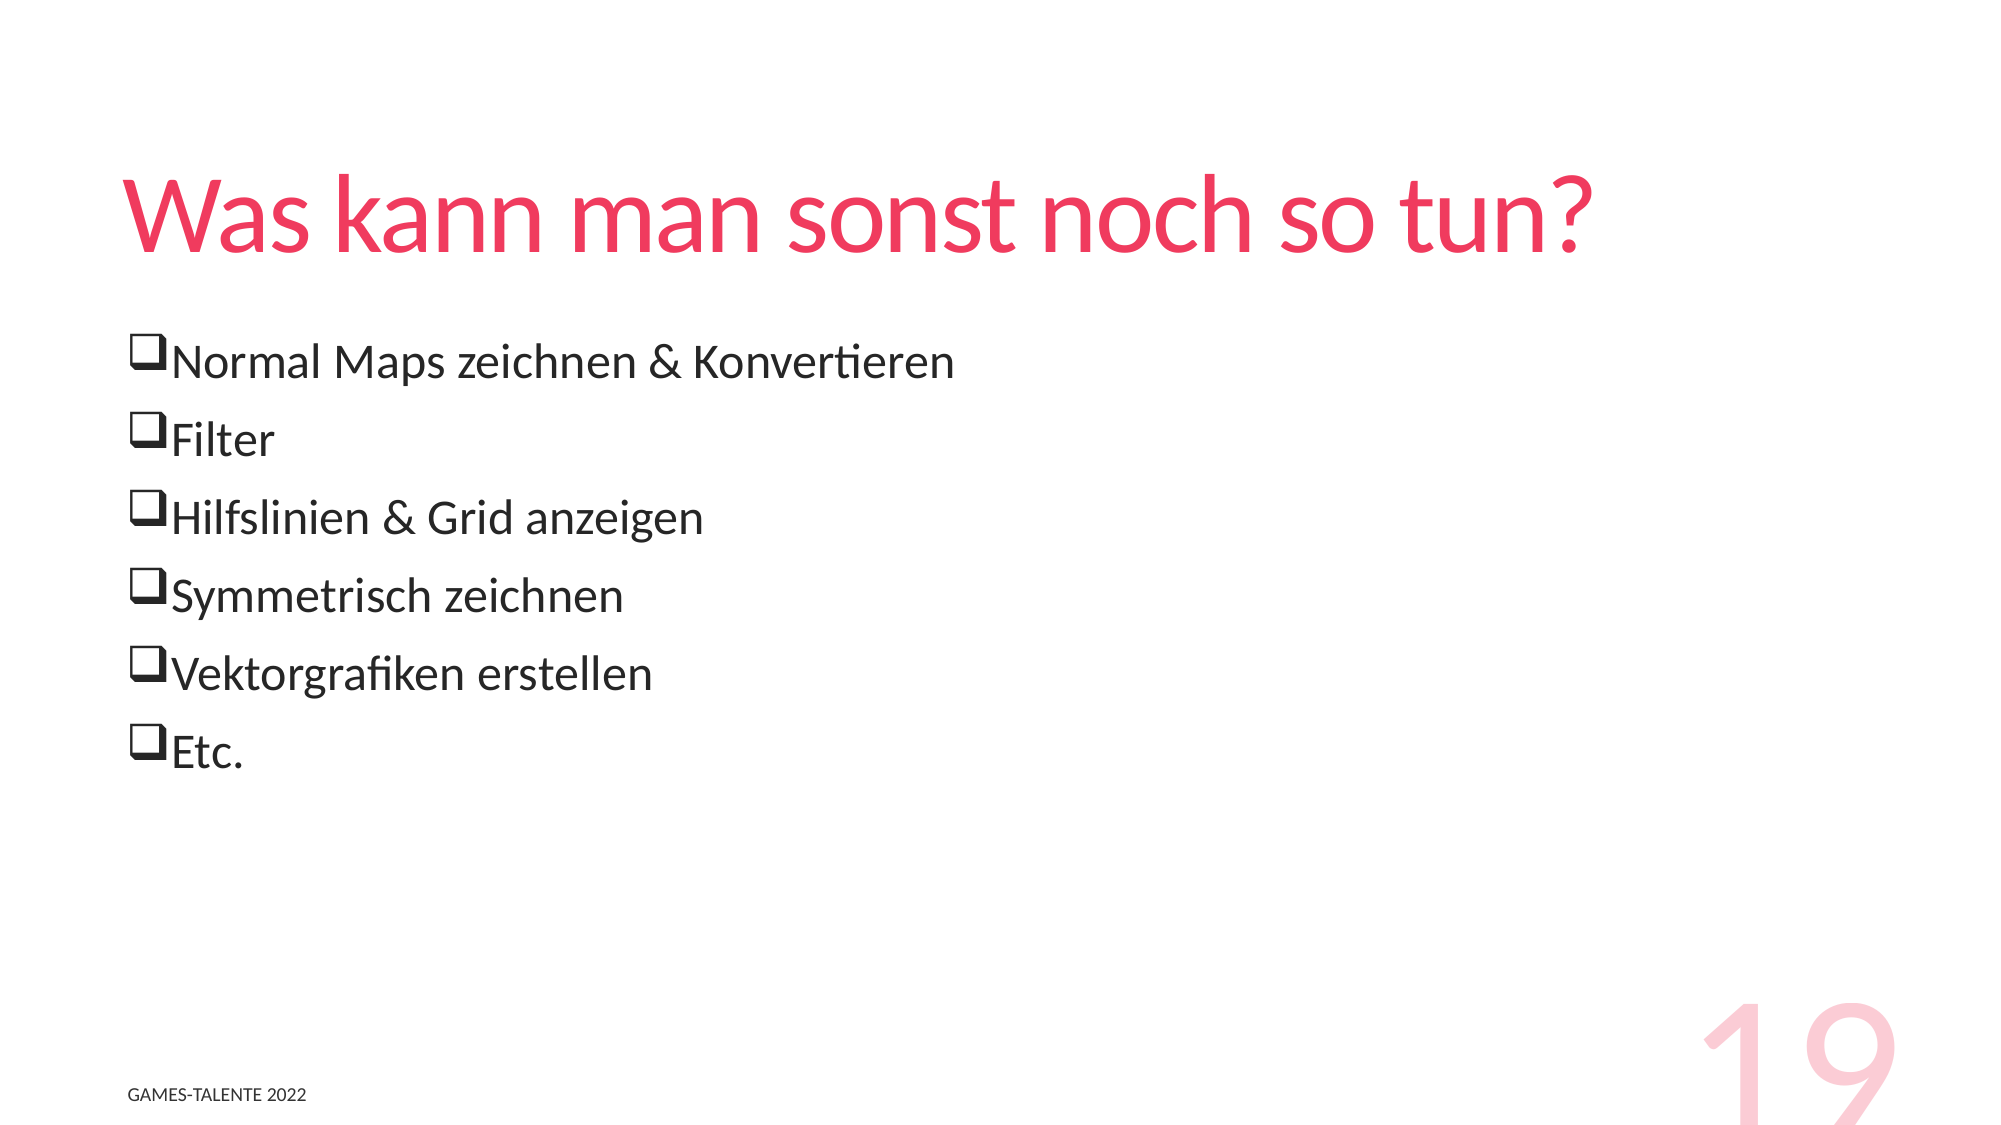

# Was kann man sonst noch so tun?
Normal Maps zeichnen & Konvertieren
Filter
Hilfslinien & Grid anzeigen
Symmetrisch zeichnen
Vektorgrafiken erstellen
Etc.

19
Games-talente 2022